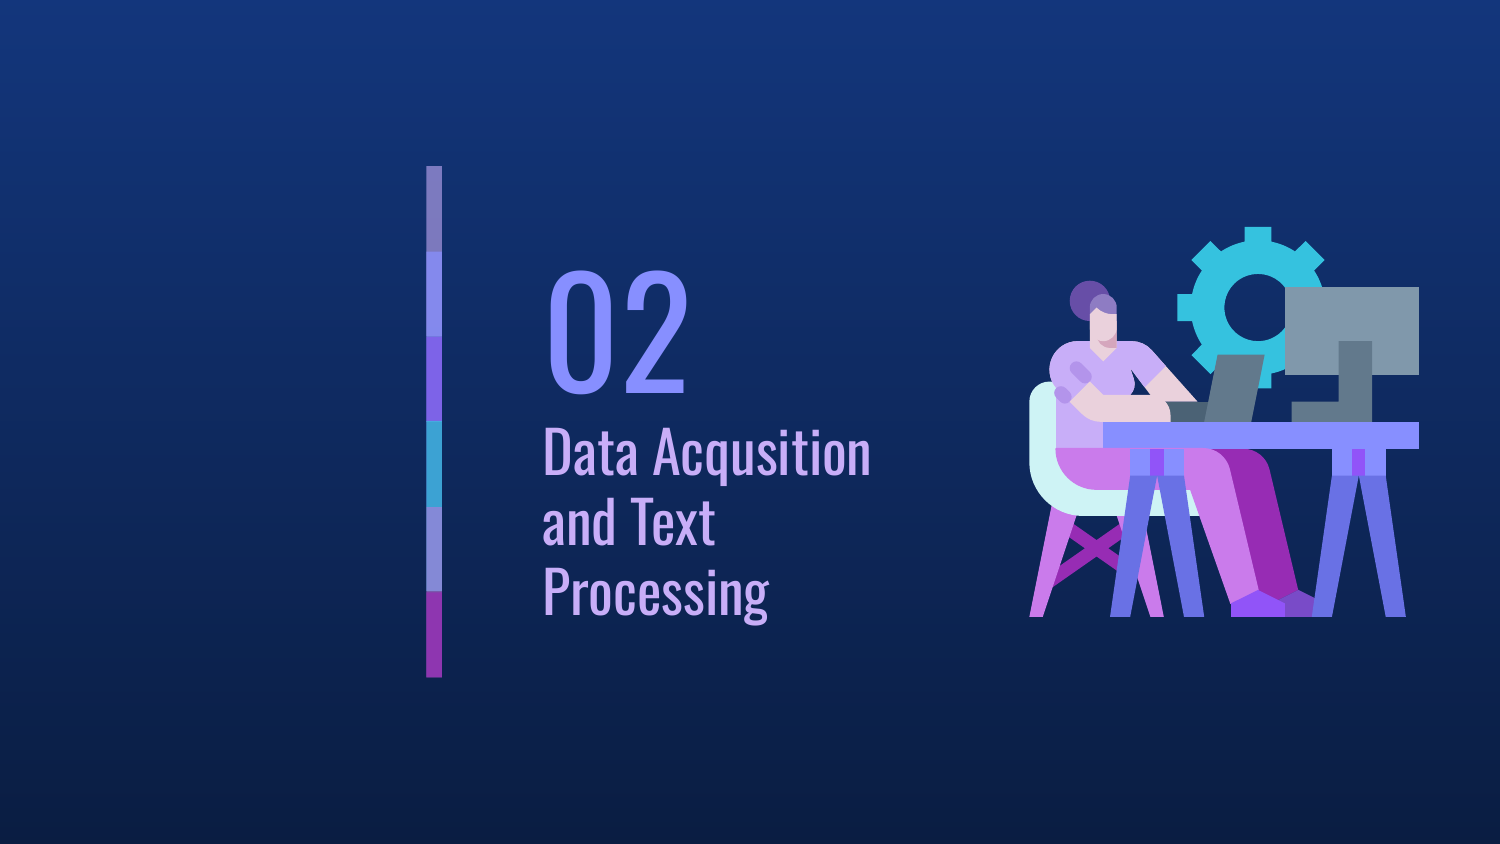

# 02
Data Acqusition and Text Processing